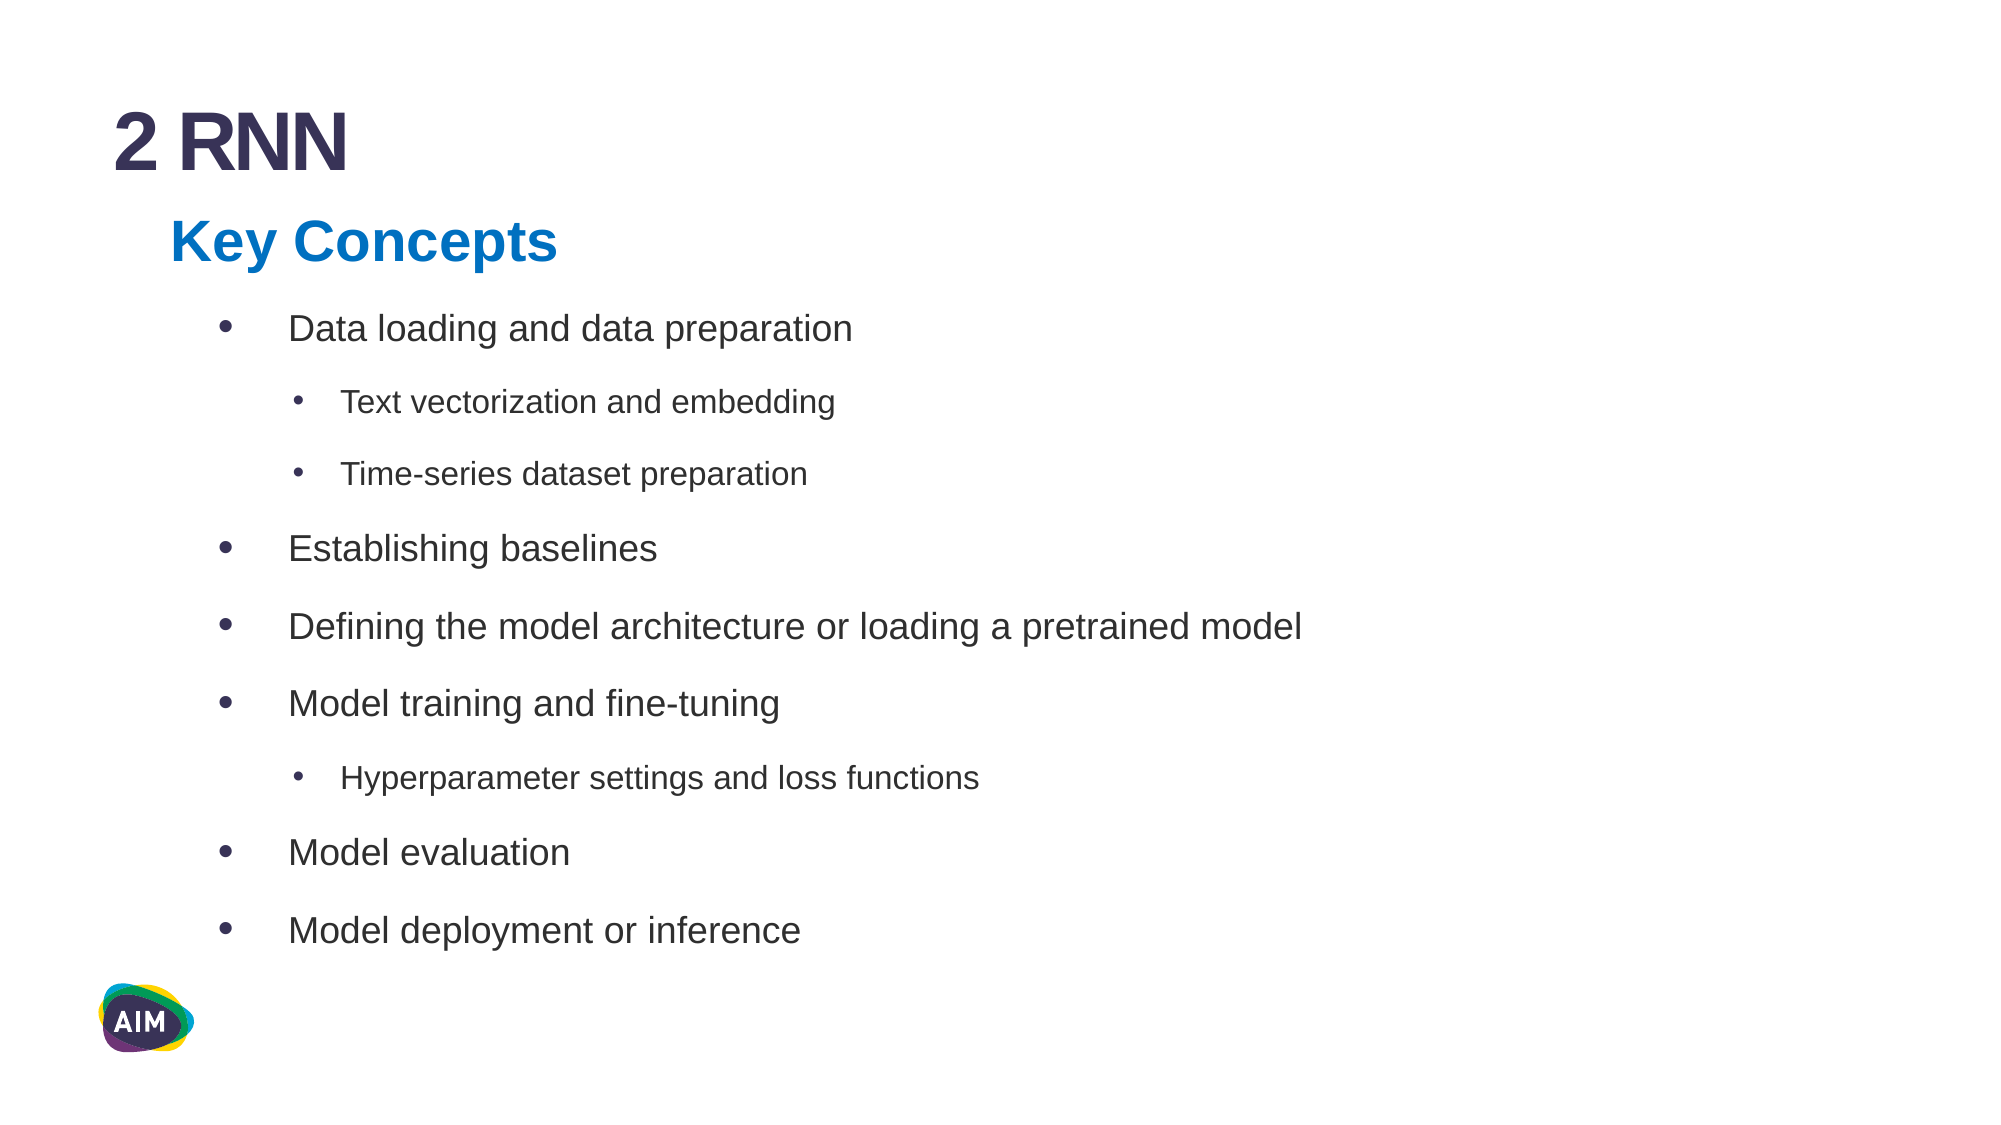

# 2 RNN
Key Concepts
Data loading and data preparation
Text vectorization and embedding
Time-series dataset preparation
Establishing baselines
Defining the model architecture or loading a pretrained model
Model training and fine-tuning
Hyperparameter settings and loss functions
Model evaluation
Model deployment or inference